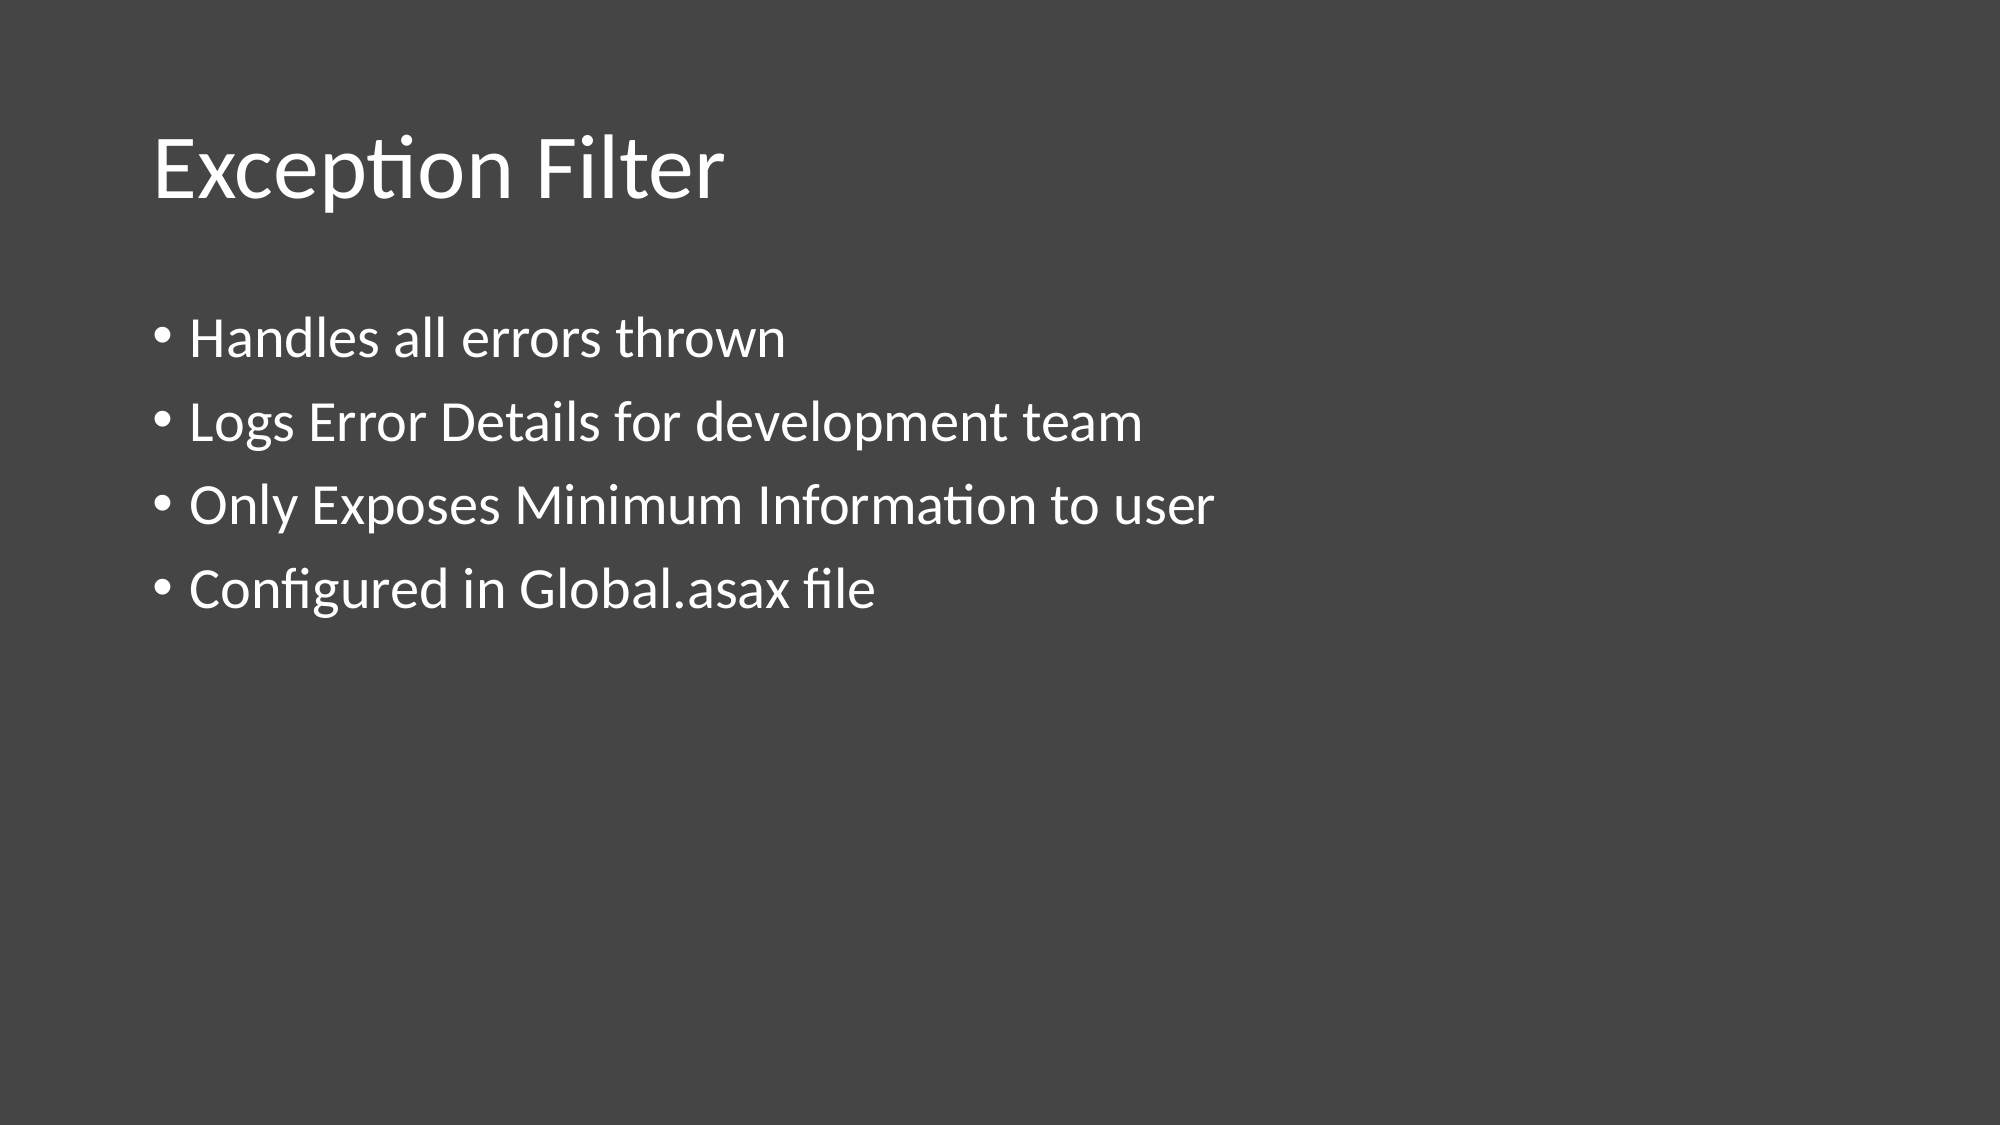

# Exception Filter
Handles all errors thrown
Logs Error Details for development team
Only Exposes Minimum Information to user
Configured in Global.asax file